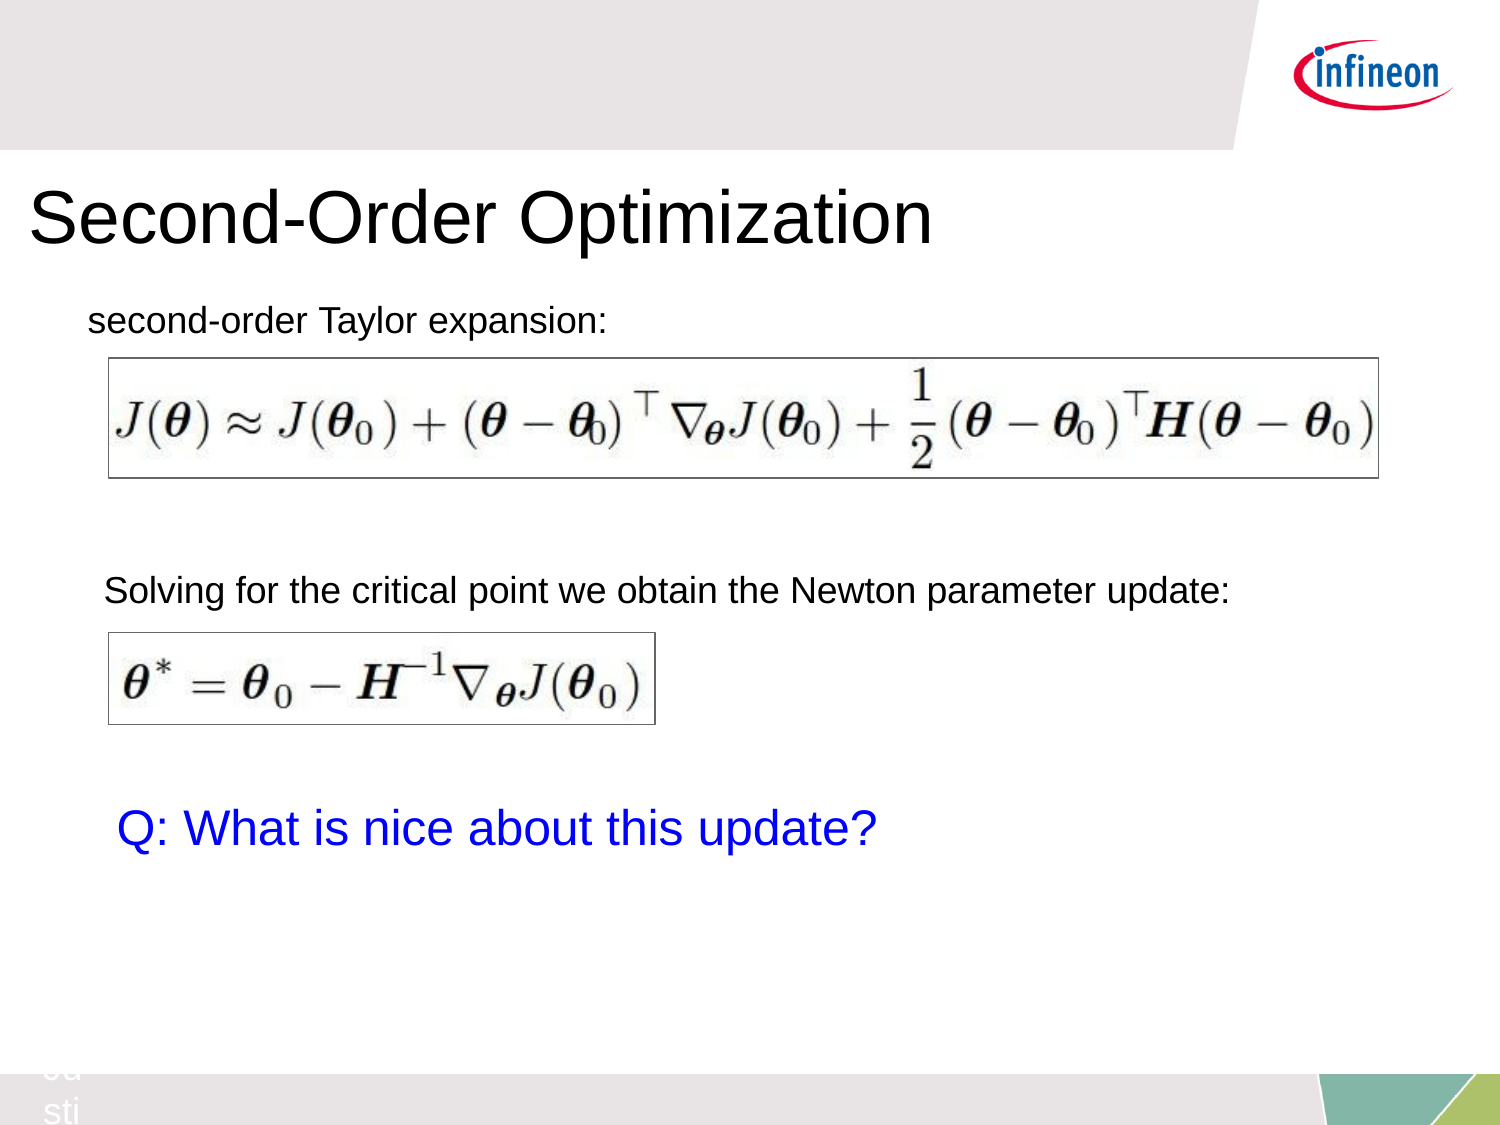

# Second-Order Optimization
second-order Taylor expansion:

Solving for the critical point we obtain the Newton parameter update:

Fei-Fei Li & Justin Johnson & Serena Yeung
Q: What is nice about this update?
Fei-Fei Li & Justin Johnson & Serena Yeung	Lecture 7 -	April 25, 2017
Lecture 7 - 36
April 25, 2017